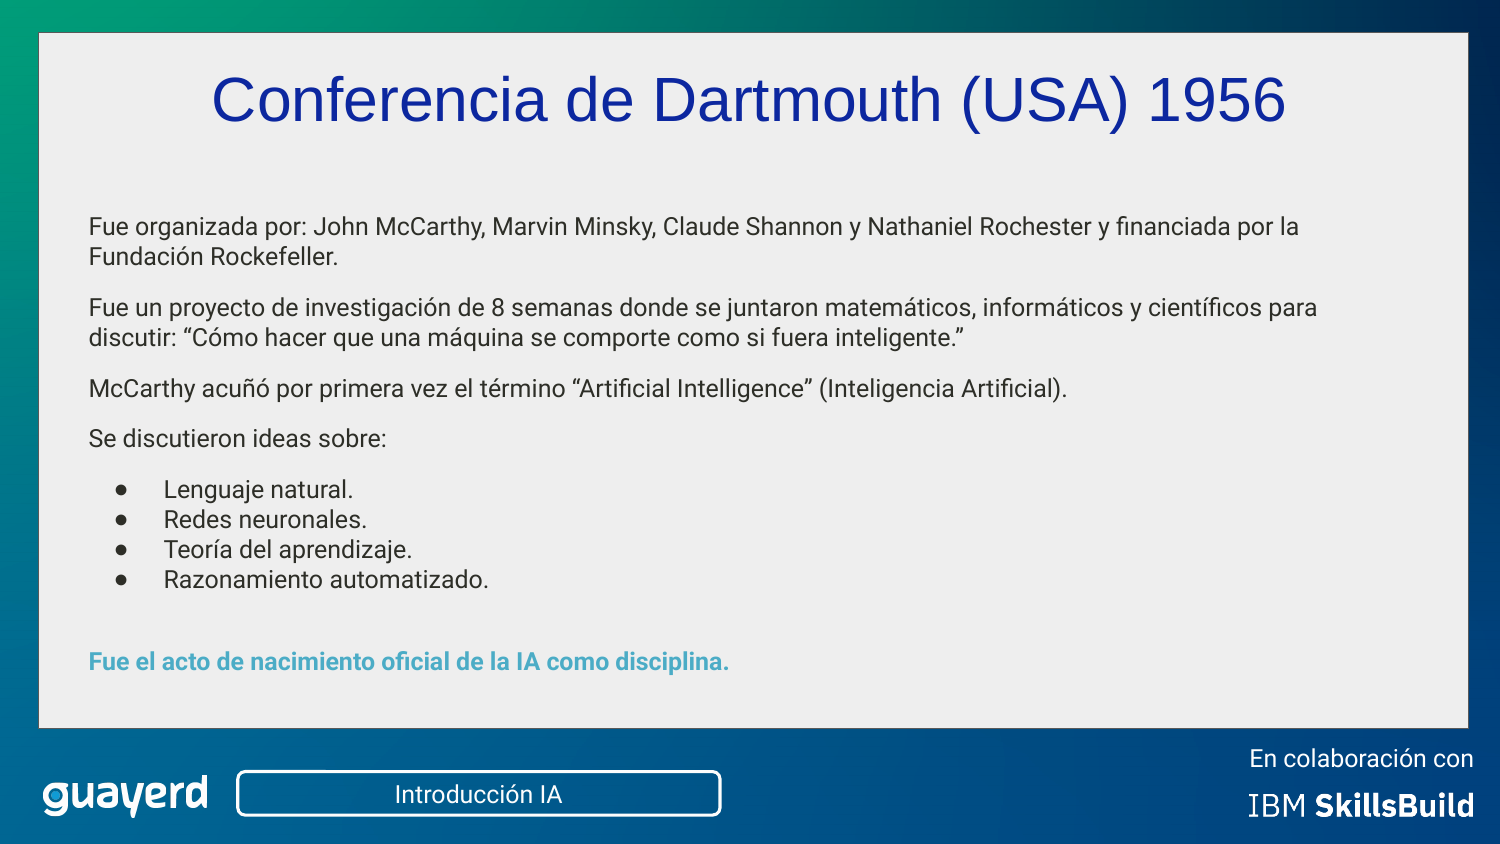

Conferencia de Dartmouth (USA) 1956
Fue organizada por: John McCarthy, Marvin Minsky, Claude Shannon y Nathaniel Rochester y financiada por la Fundación Rockefeller.
Fue un proyecto de investigación de 8 semanas donde se juntaron matemáticos, informáticos y científicos para discutir: “Cómo hacer que una máquina se comporte como si fuera inteligente.”
McCarthy acuñó por primera vez el término “Artificial Intelligence” (Inteligencia Artificial).
Se discutieron ideas sobre:
Lenguaje natural.
Redes neuronales.
Teoría del aprendizaje.
Razonamiento automatizado.

Fue el acto de nacimiento oficial de la IA como disciplina.

Introducción IA